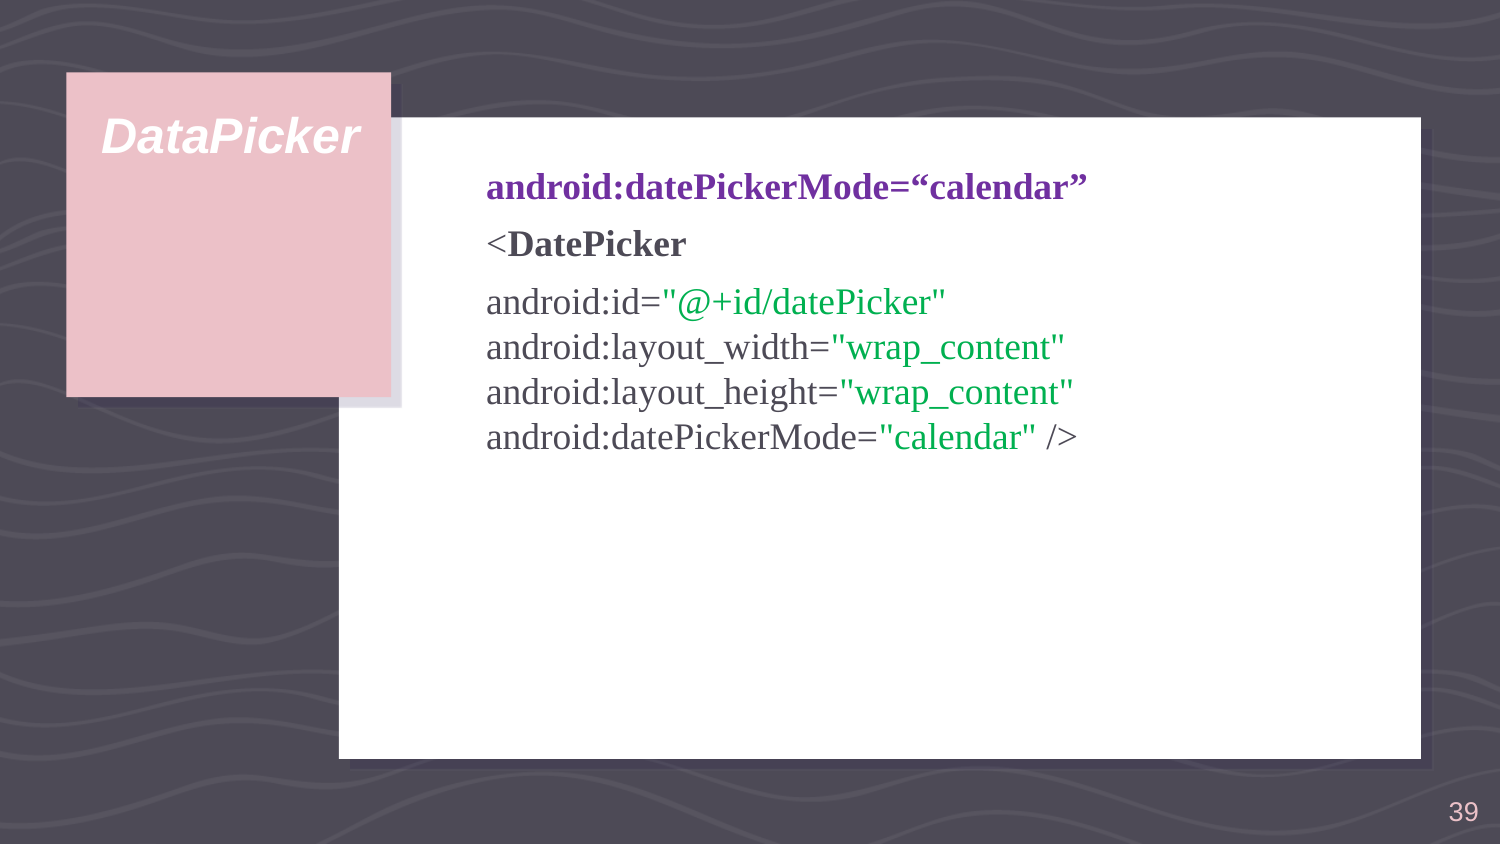

# DataPicker
android:datePickerMode=“calendar”
<DatePicker
android:id="@+id/datePicker" android:layout_width="wrap_content" android:layout_height="wrap_content" android:datePickerMode="calendar" />
39